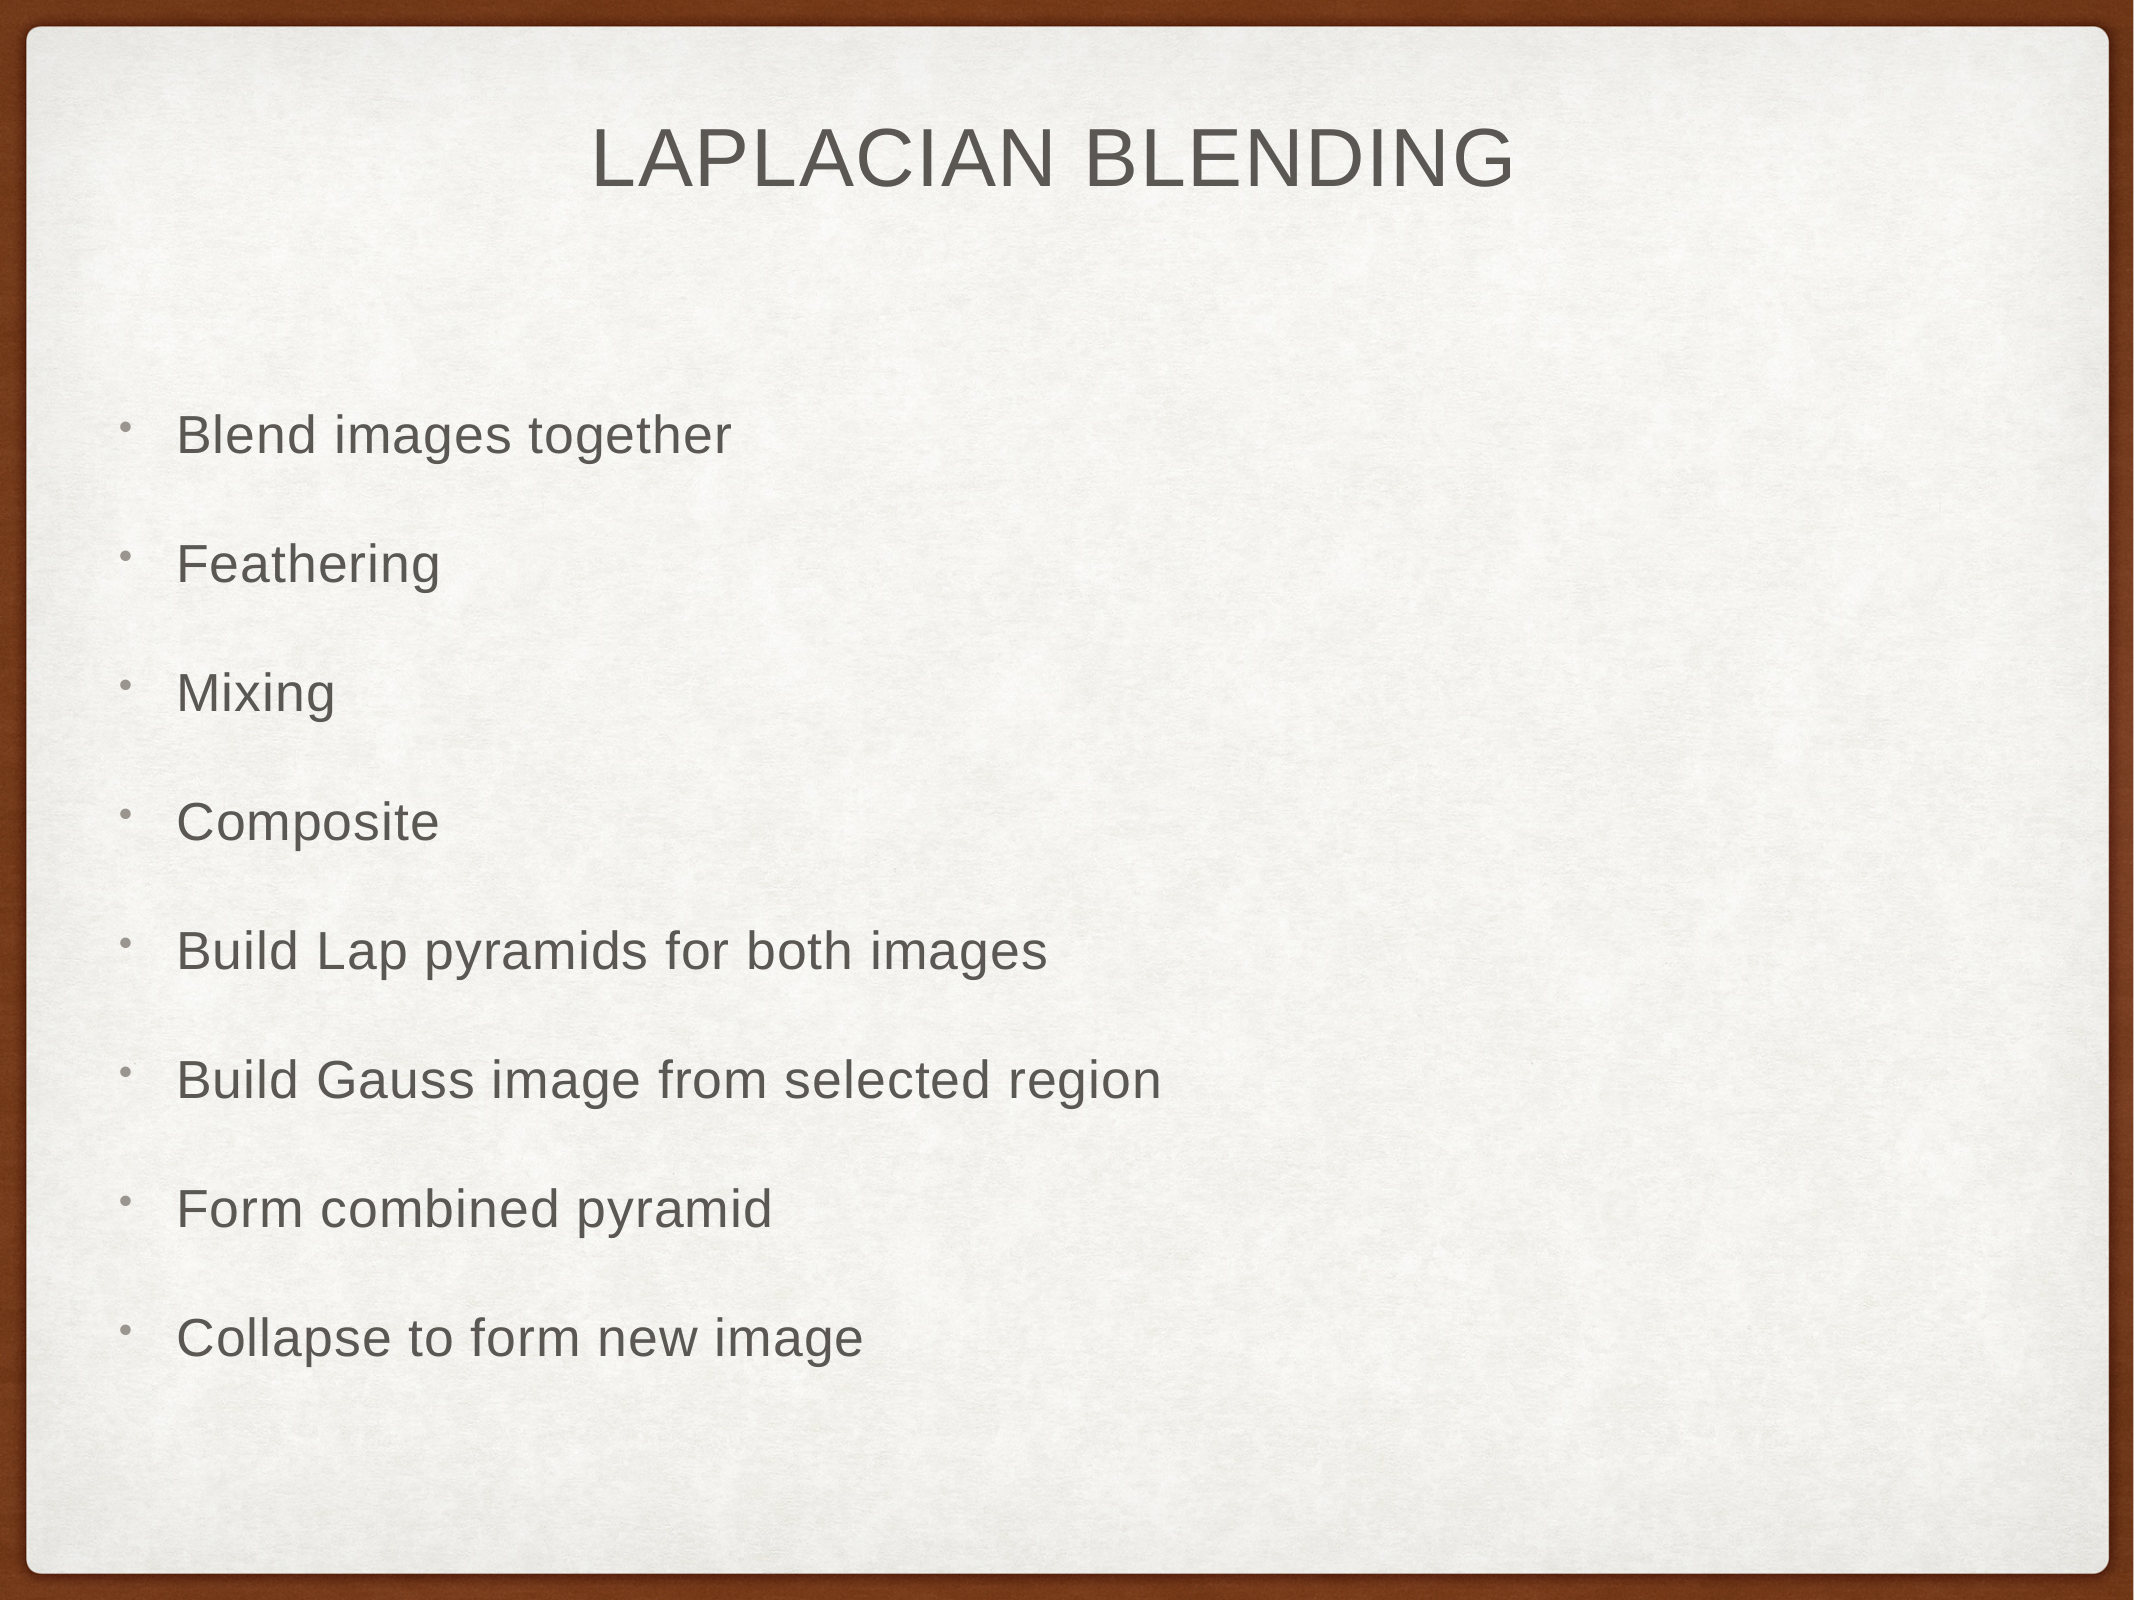

# laplacian Blending
Blend images together
Feathering
Mixing
Composite
Build Lap pyramids for both images
Build Gauss image from selected region
Form combined pyramid
Collapse to form new image